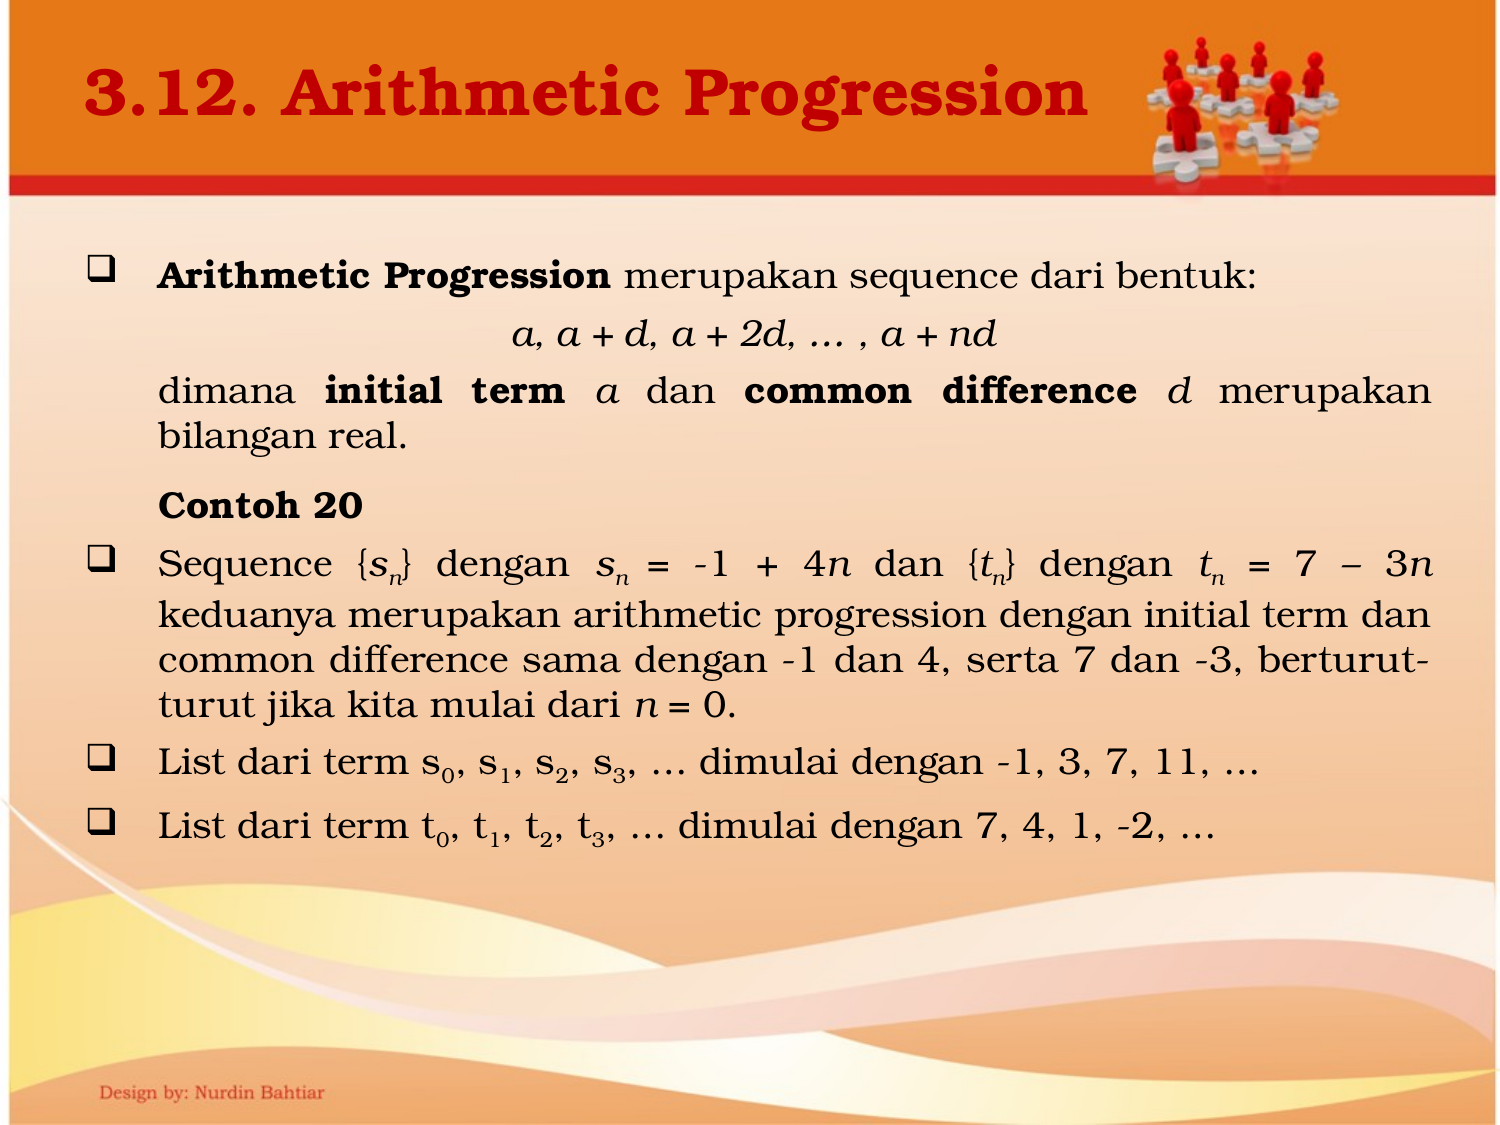

# 3.12. Arithmetic Progression
Arithmetic Progression merupakan sequence dari bentuk:
a, a + d, a + 2d, … , a + nd
dimana initial term a dan common difference d merupakan bilangan real.
Contoh 20
Sequence {sn} dengan sn = -1 + 4n dan {tn} dengan tn = 7 – 3n keduanya merupakan arithmetic progression dengan initial term dan common difference sama dengan -1 dan 4, serta 7 dan -3, berturut-turut jika kita mulai dari n = 0.
List dari term s0, s1, s2, s3, … dimulai dengan -1, 3, 7, 11, …
List dari term t0, t1, t2, t3, … dimulai dengan 7, 4, 1, -2, …